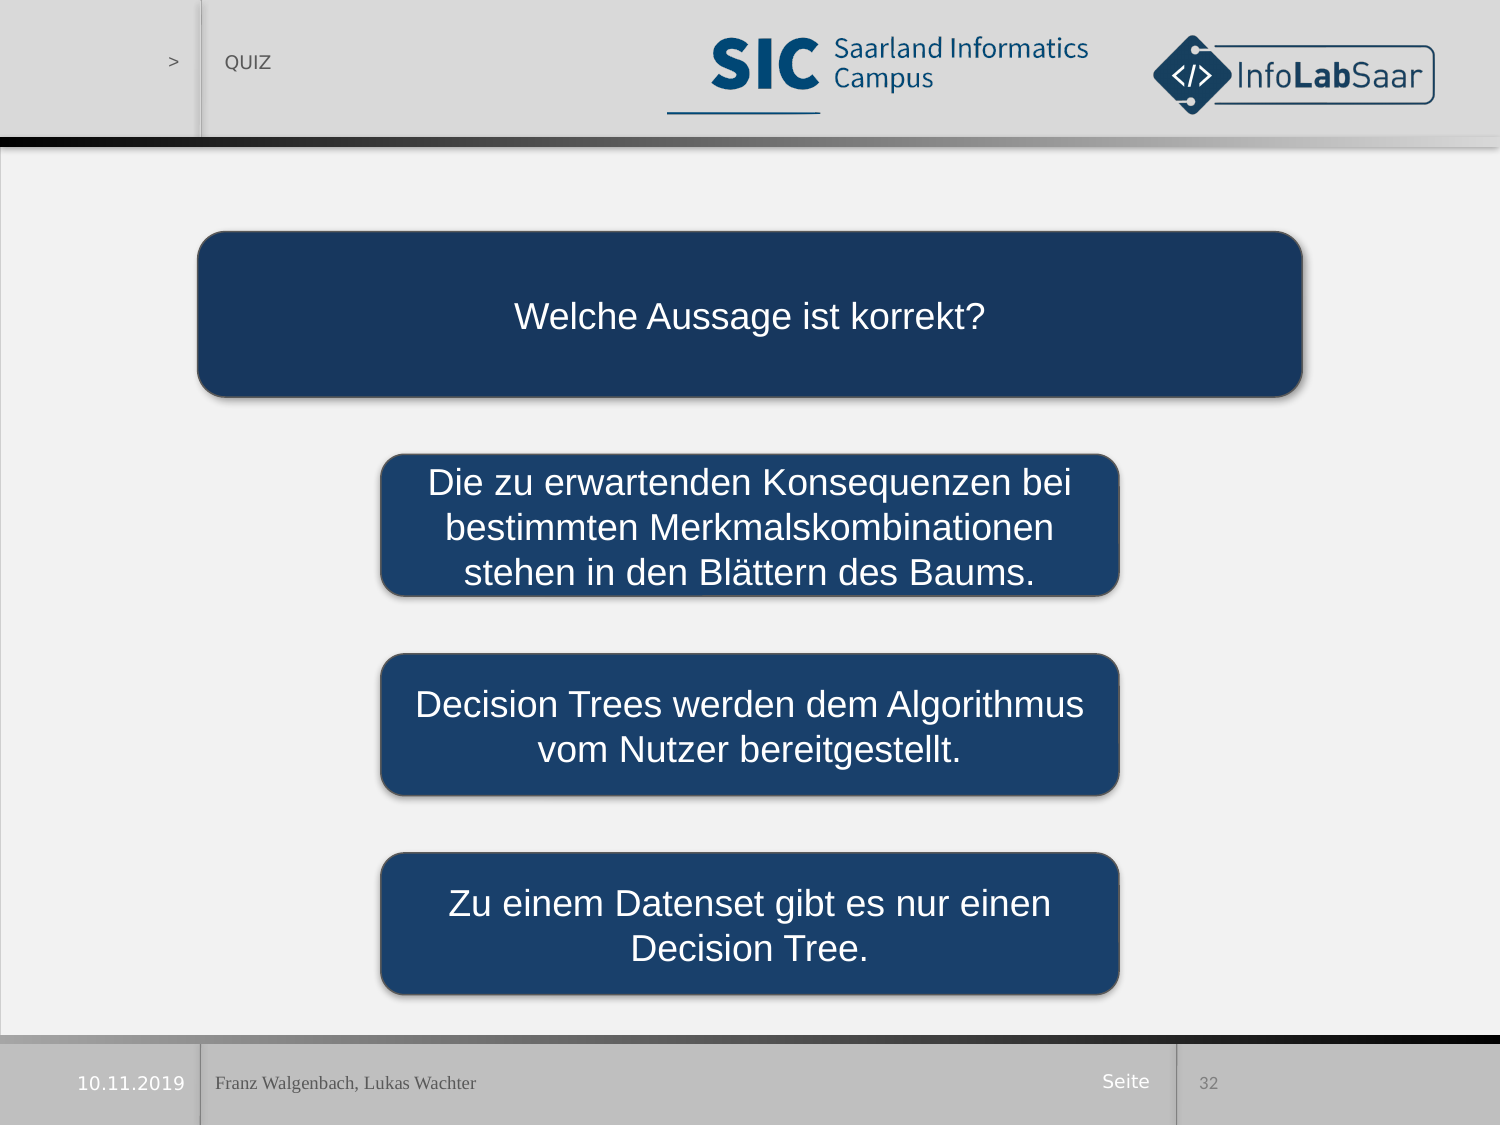

QUIZ
Welche Aussage ist korrekt?
Die zu erwartenden Konsequenzen bei bestimmten Merkmalskombinationen stehen in den Blättern des Baums.
Decision Trees werden dem Algorithmus vom Nutzer bereitgestellt.
Zu einem Datenset gibt es nur einen Decision Tree.
Franz Walgenbach, Lukas Wachter
32
10.11.2019